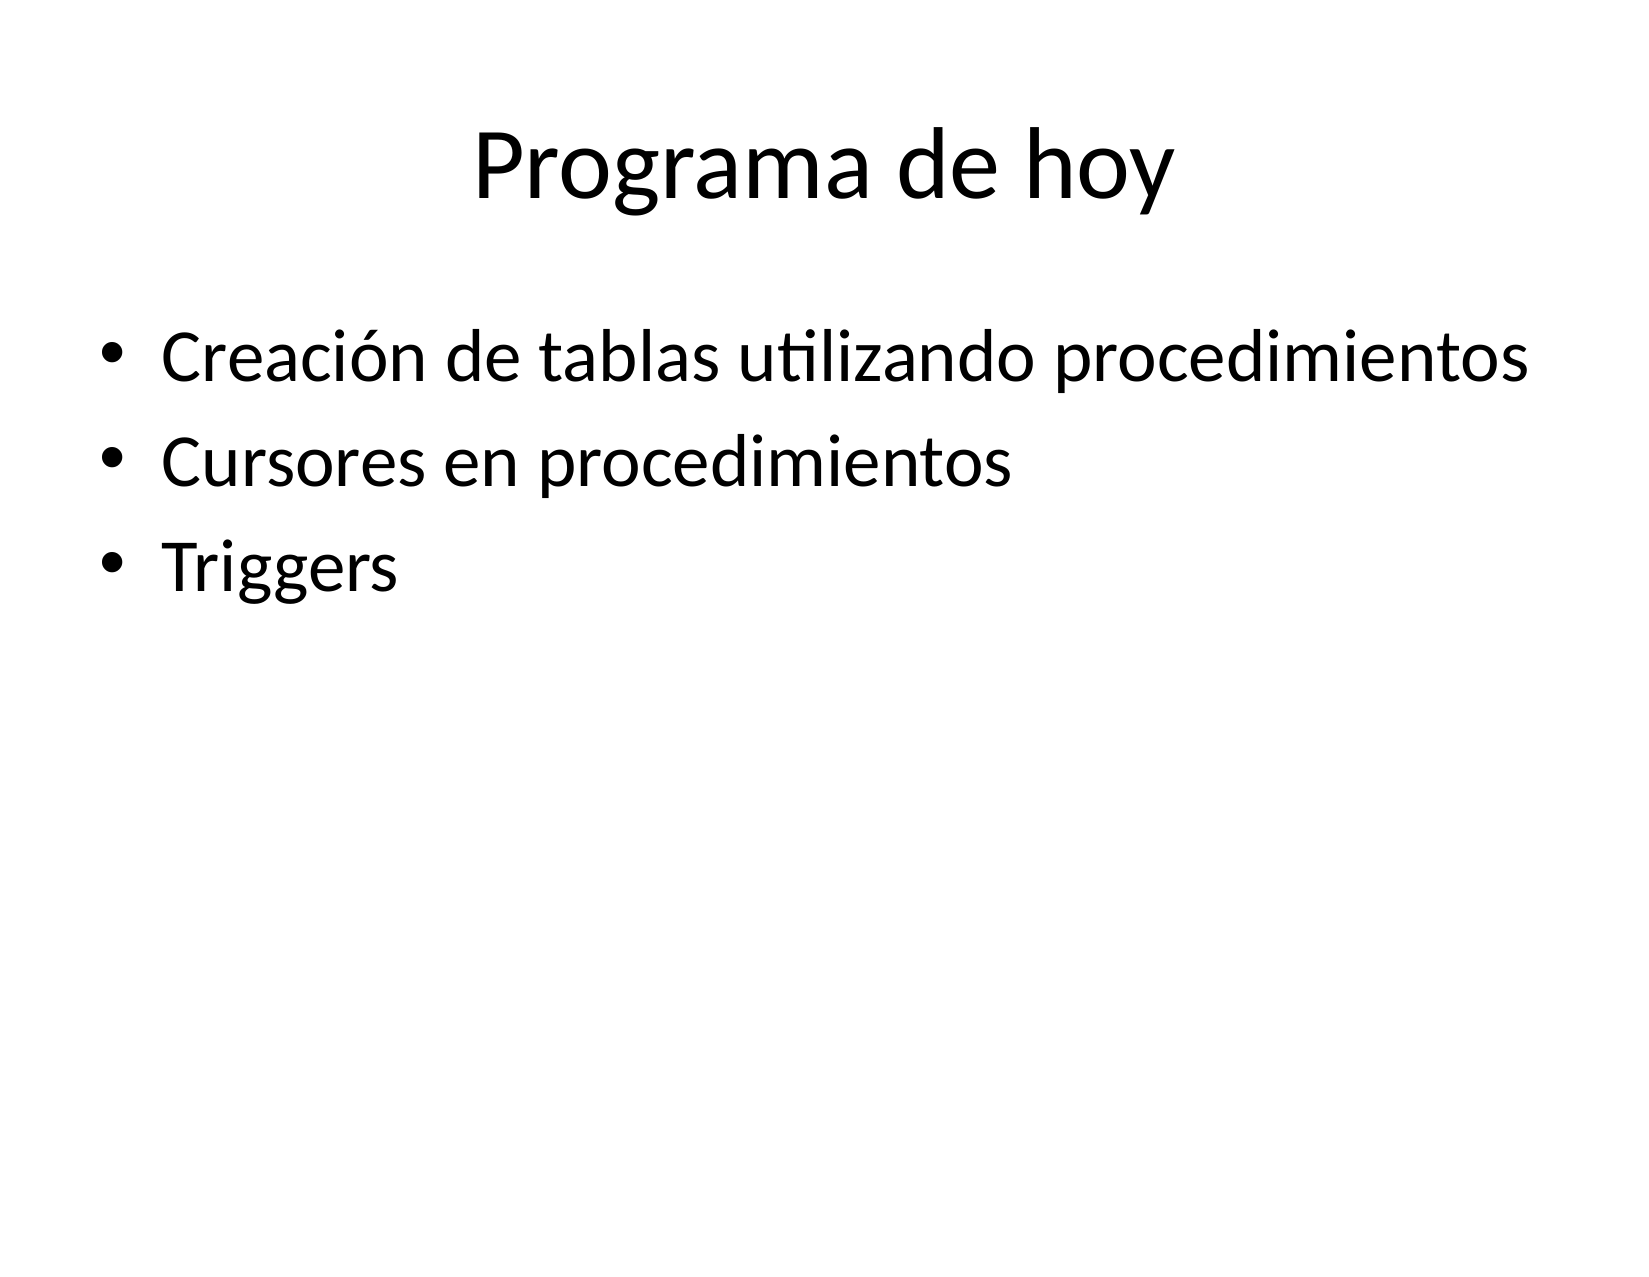

# Programa de hoy
Creación de tablas utilizando procedimientos
Cursores en procedimientos
Triggers